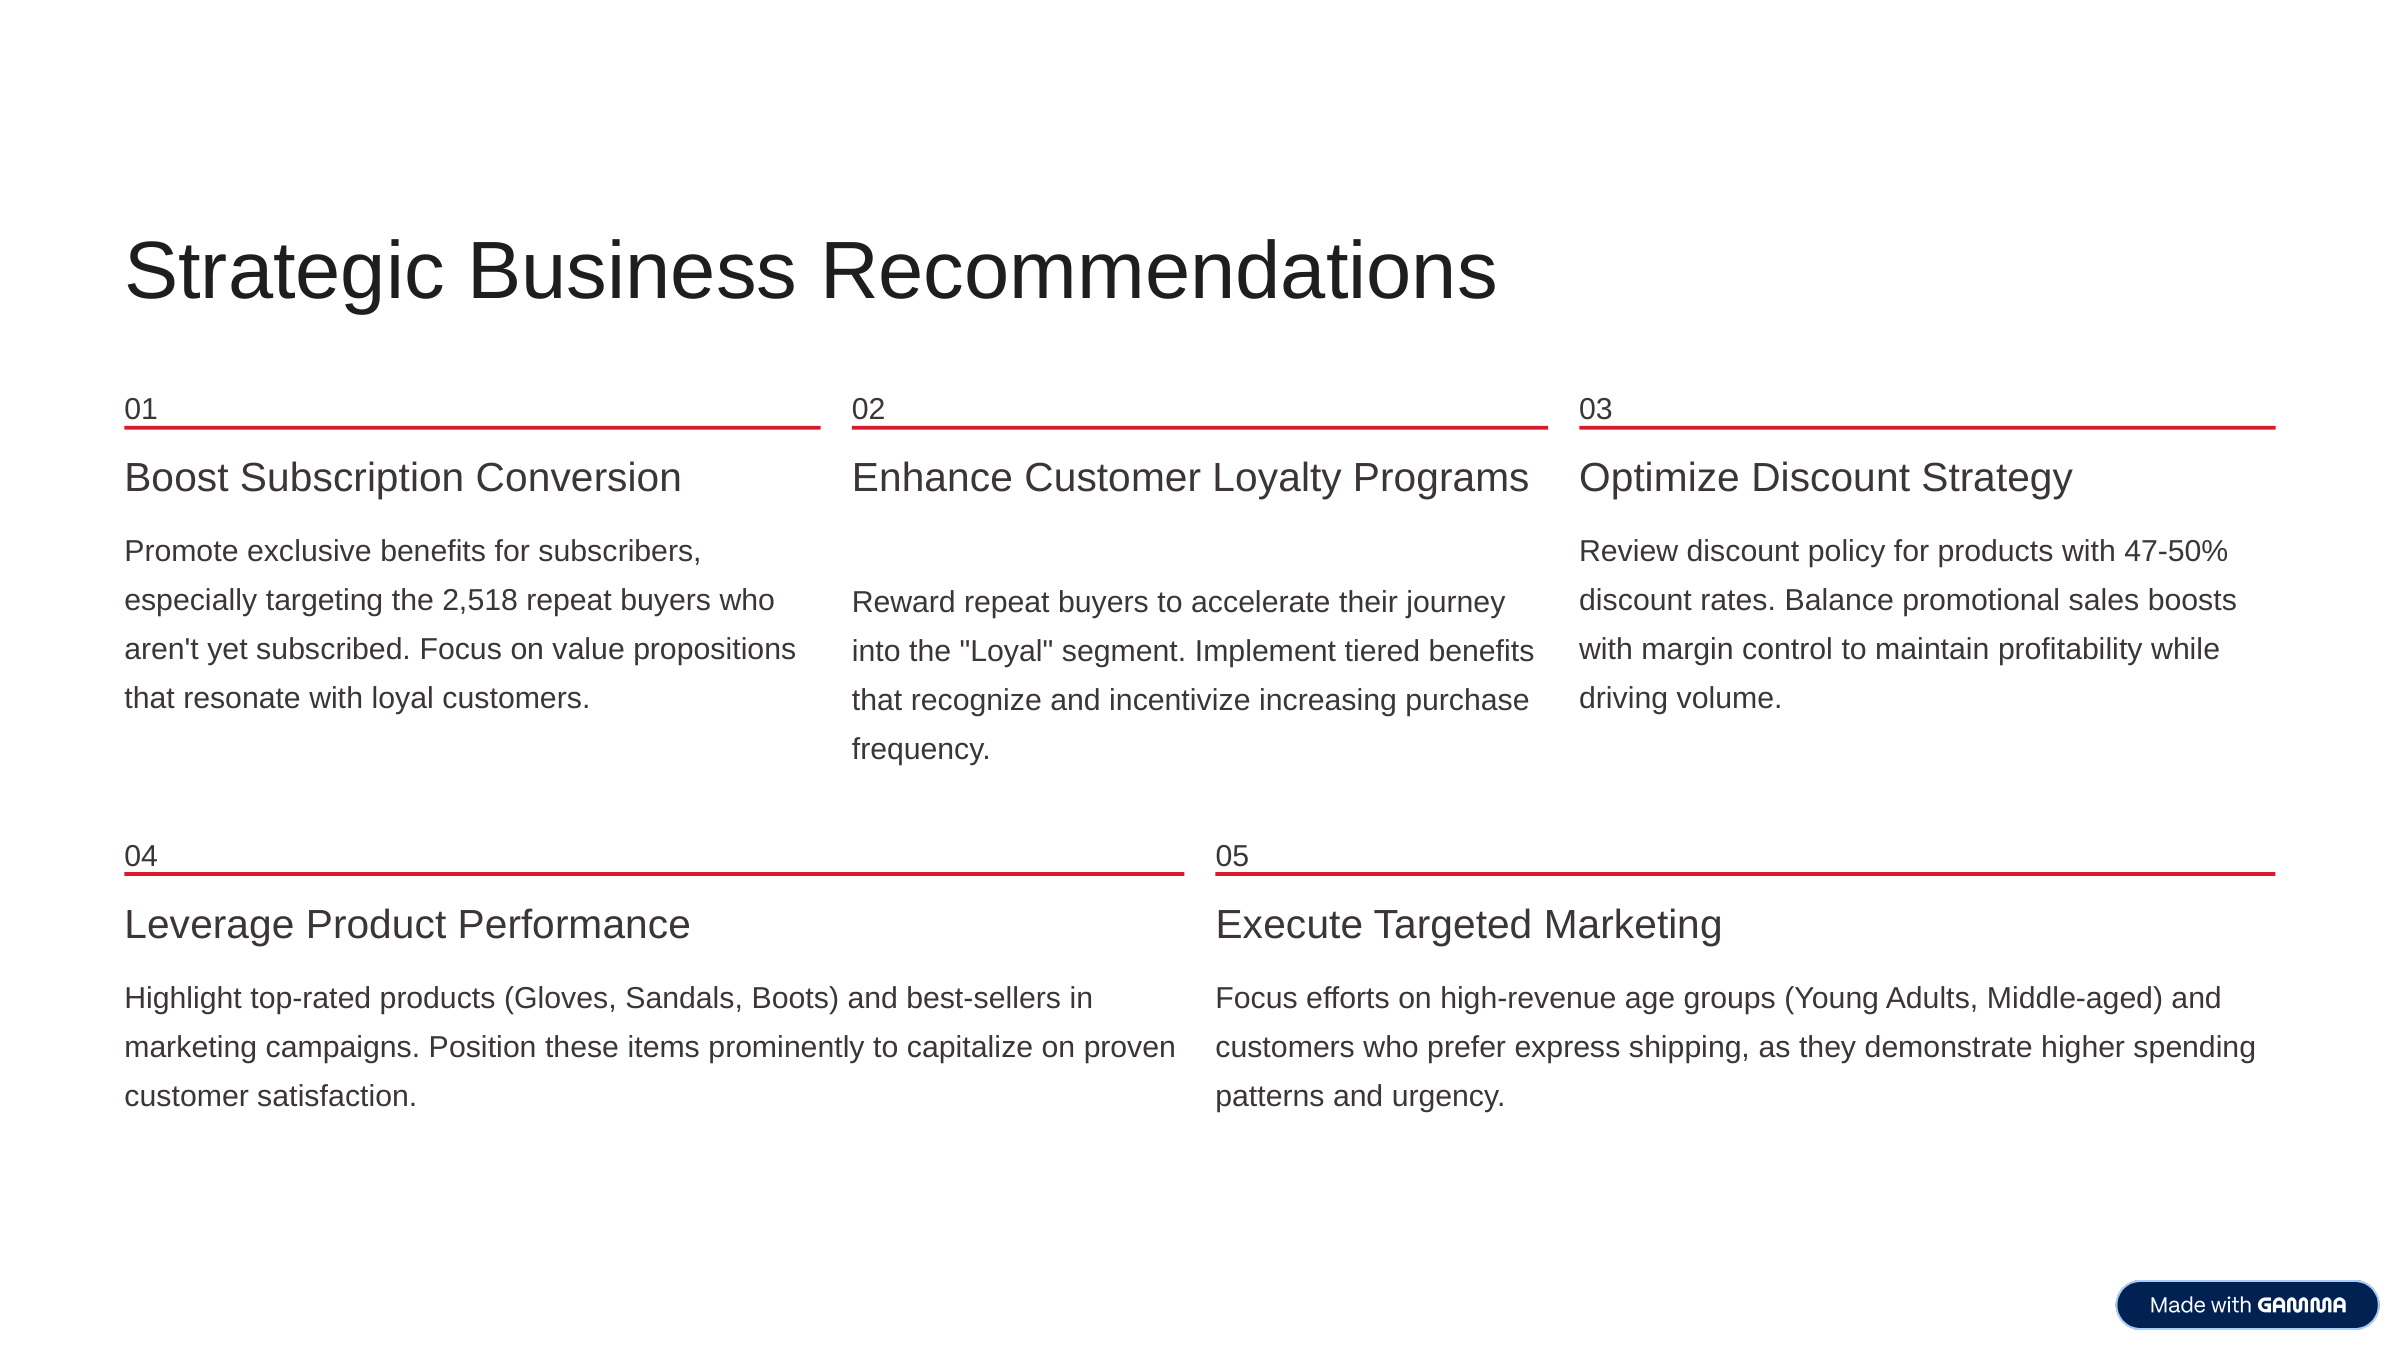

Strategic Business Recommendations
01
02
03

Boost Subscription Conversion
Enhance Customer Loyalty Programs
Optimize Discount Strategy
Promote exclusive benefits for subscribers, especially targeting the 2,518 repeat buyers who aren't yet subscribed. Focus on value propositions that resonate with loyal customers.
Review discount policy for products with 47-50% discount rates. Balance promotional sales boosts with margin control to maintain profitability while driving volume.
Reward repeat buyers to accelerate their journey into the "Loyal" segment. Implement tiered benefits that recognize and incentivize increasing purchase frequency.
04
05

Leverage Product Performance
Execute Targeted Marketing
Highlight top-rated products (Gloves, Sandals, Boots) and best-sellers in marketing campaigns. Position these items prominently to capitalize on proven customer satisfaction.
Focus efforts on high-revenue age groups (Young Adults, Middle-aged) and customers who prefer express shipping, as they demonstrate higher spending patterns and urgency.